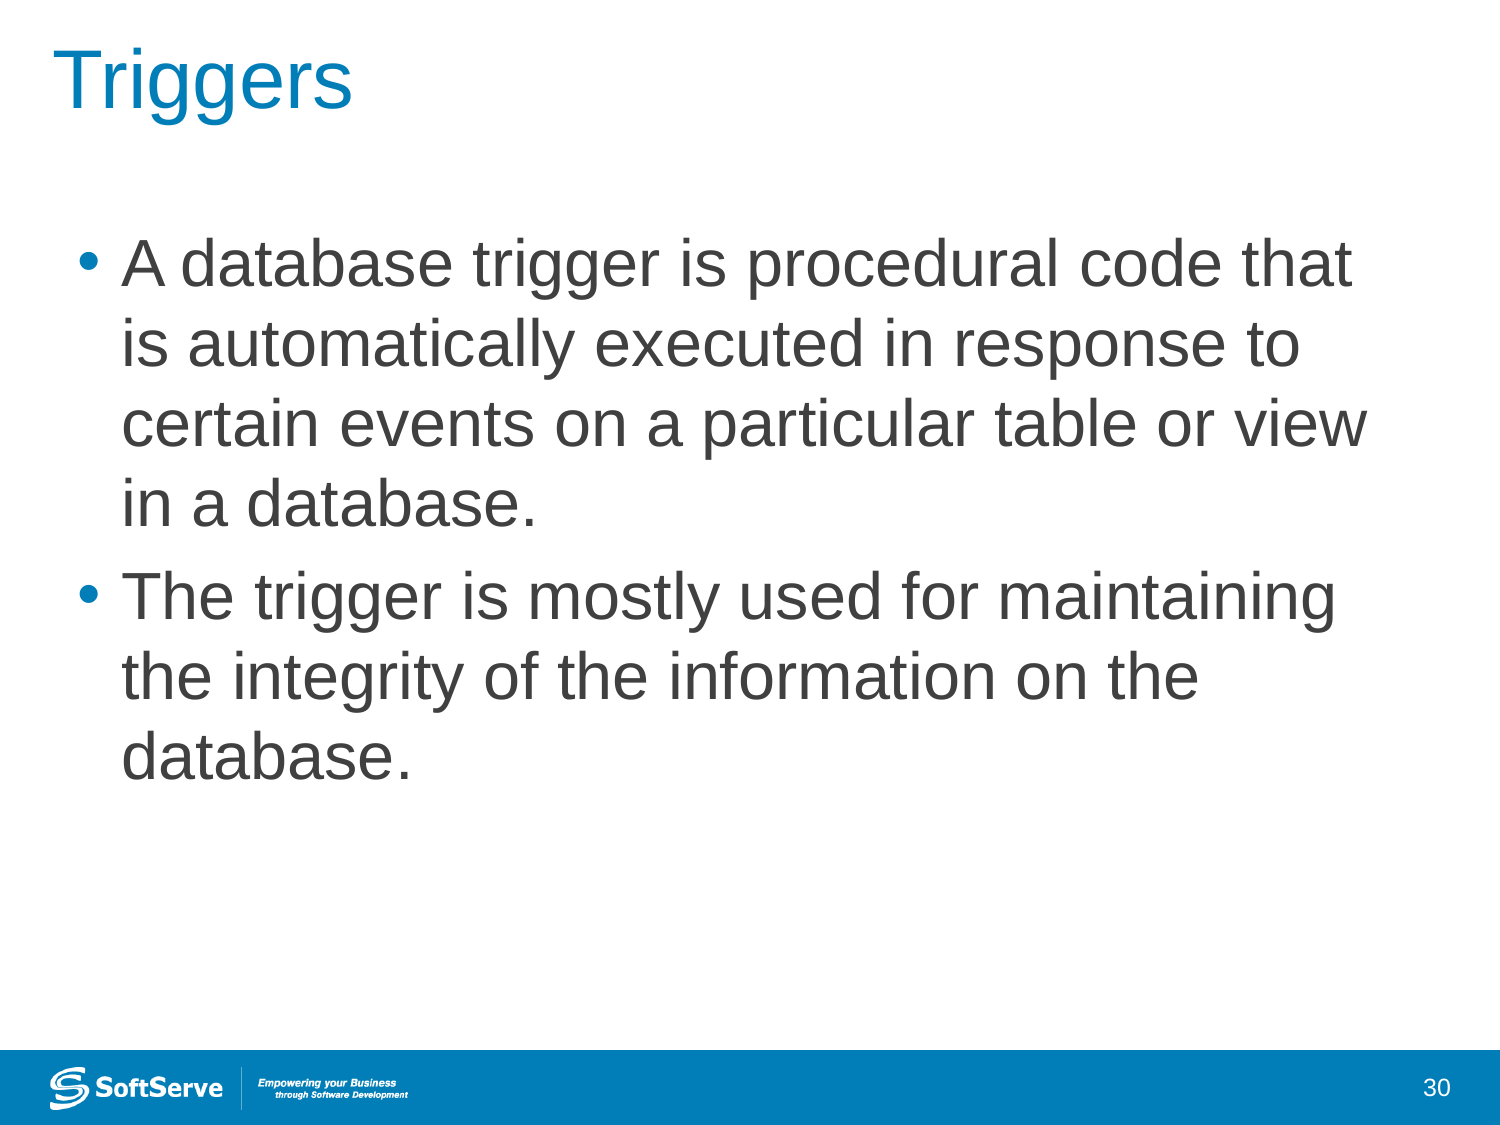

# Triggers
A database trigger is procedural code that is automatically executed in response to certain events on a particular table or view in a database.
The trigger is mostly used for maintaining the integrity of the information on the database.
30